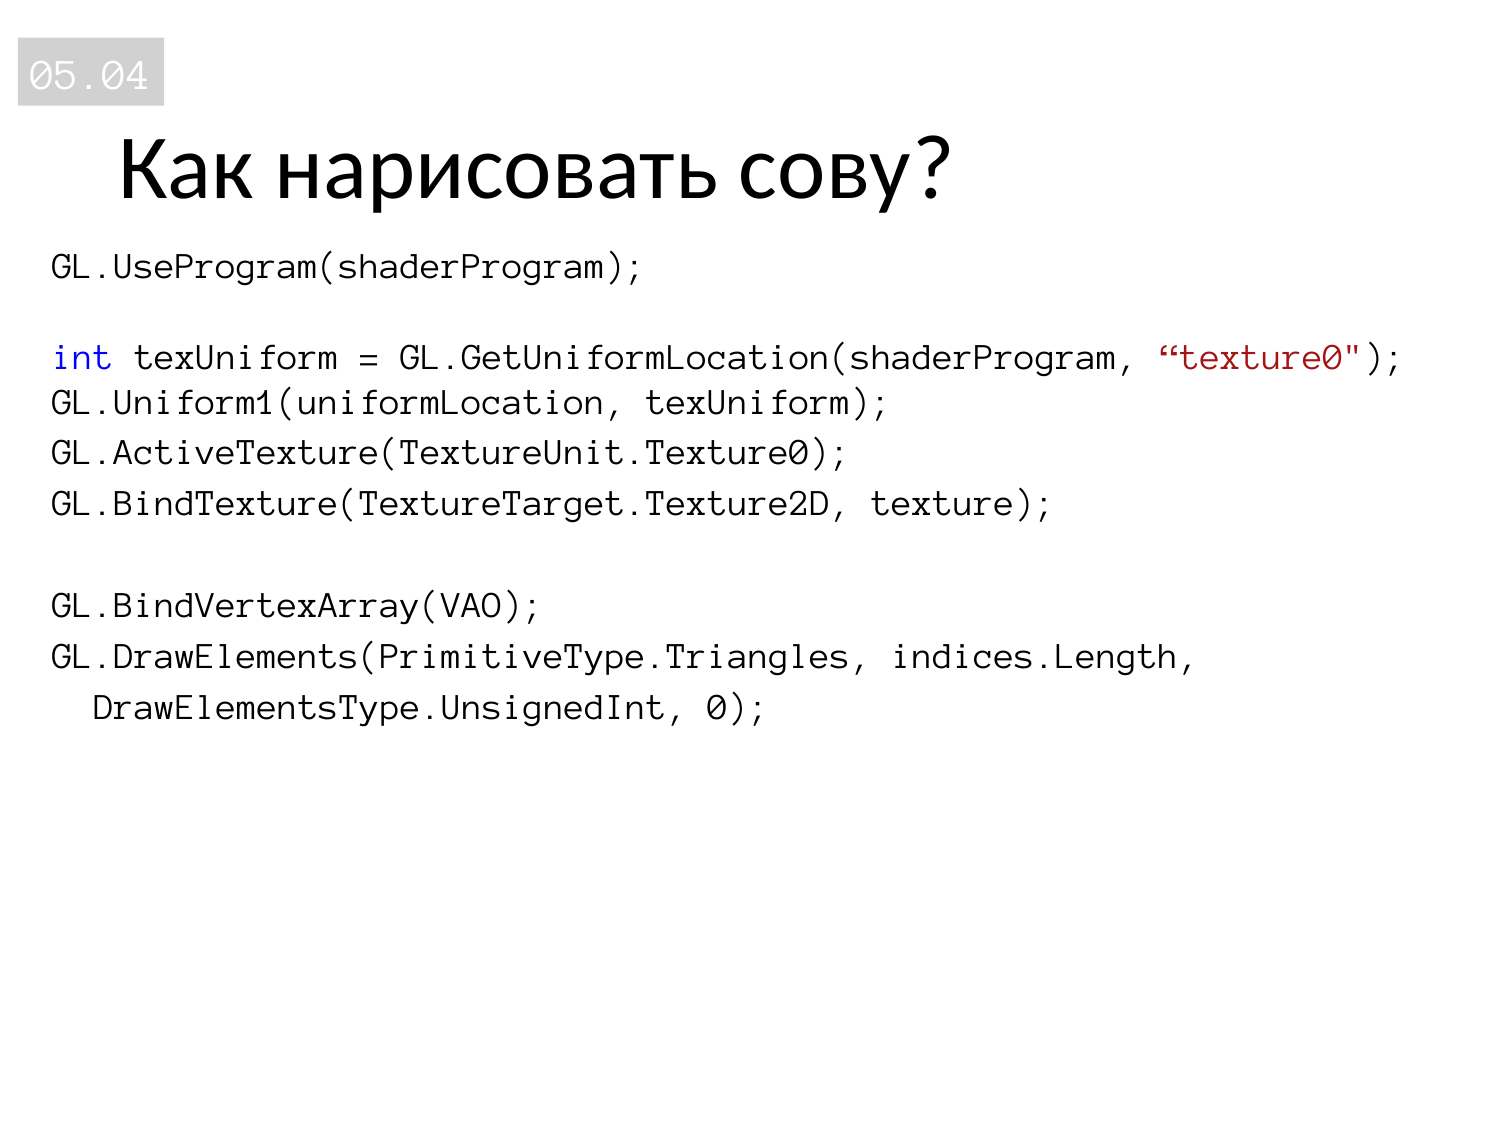

05.04
# Как нарисовать сову?
GL.UseProgram(shaderProgram);

int texUniform = GL.GetUniformLocation(shaderProgram, “texture0");
GL.Uniform1(uniformLocation, texUniform);
GL.ActiveTexture(TextureUnit.Texture0);
GL.BindTexture(TextureTarget.Texture2D, texture);

GL.BindVertexArray(VAO);
GL.DrawElements(PrimitiveType.Triangles, indices.Length,
  DrawElementsType.UnsignedInt, 0);